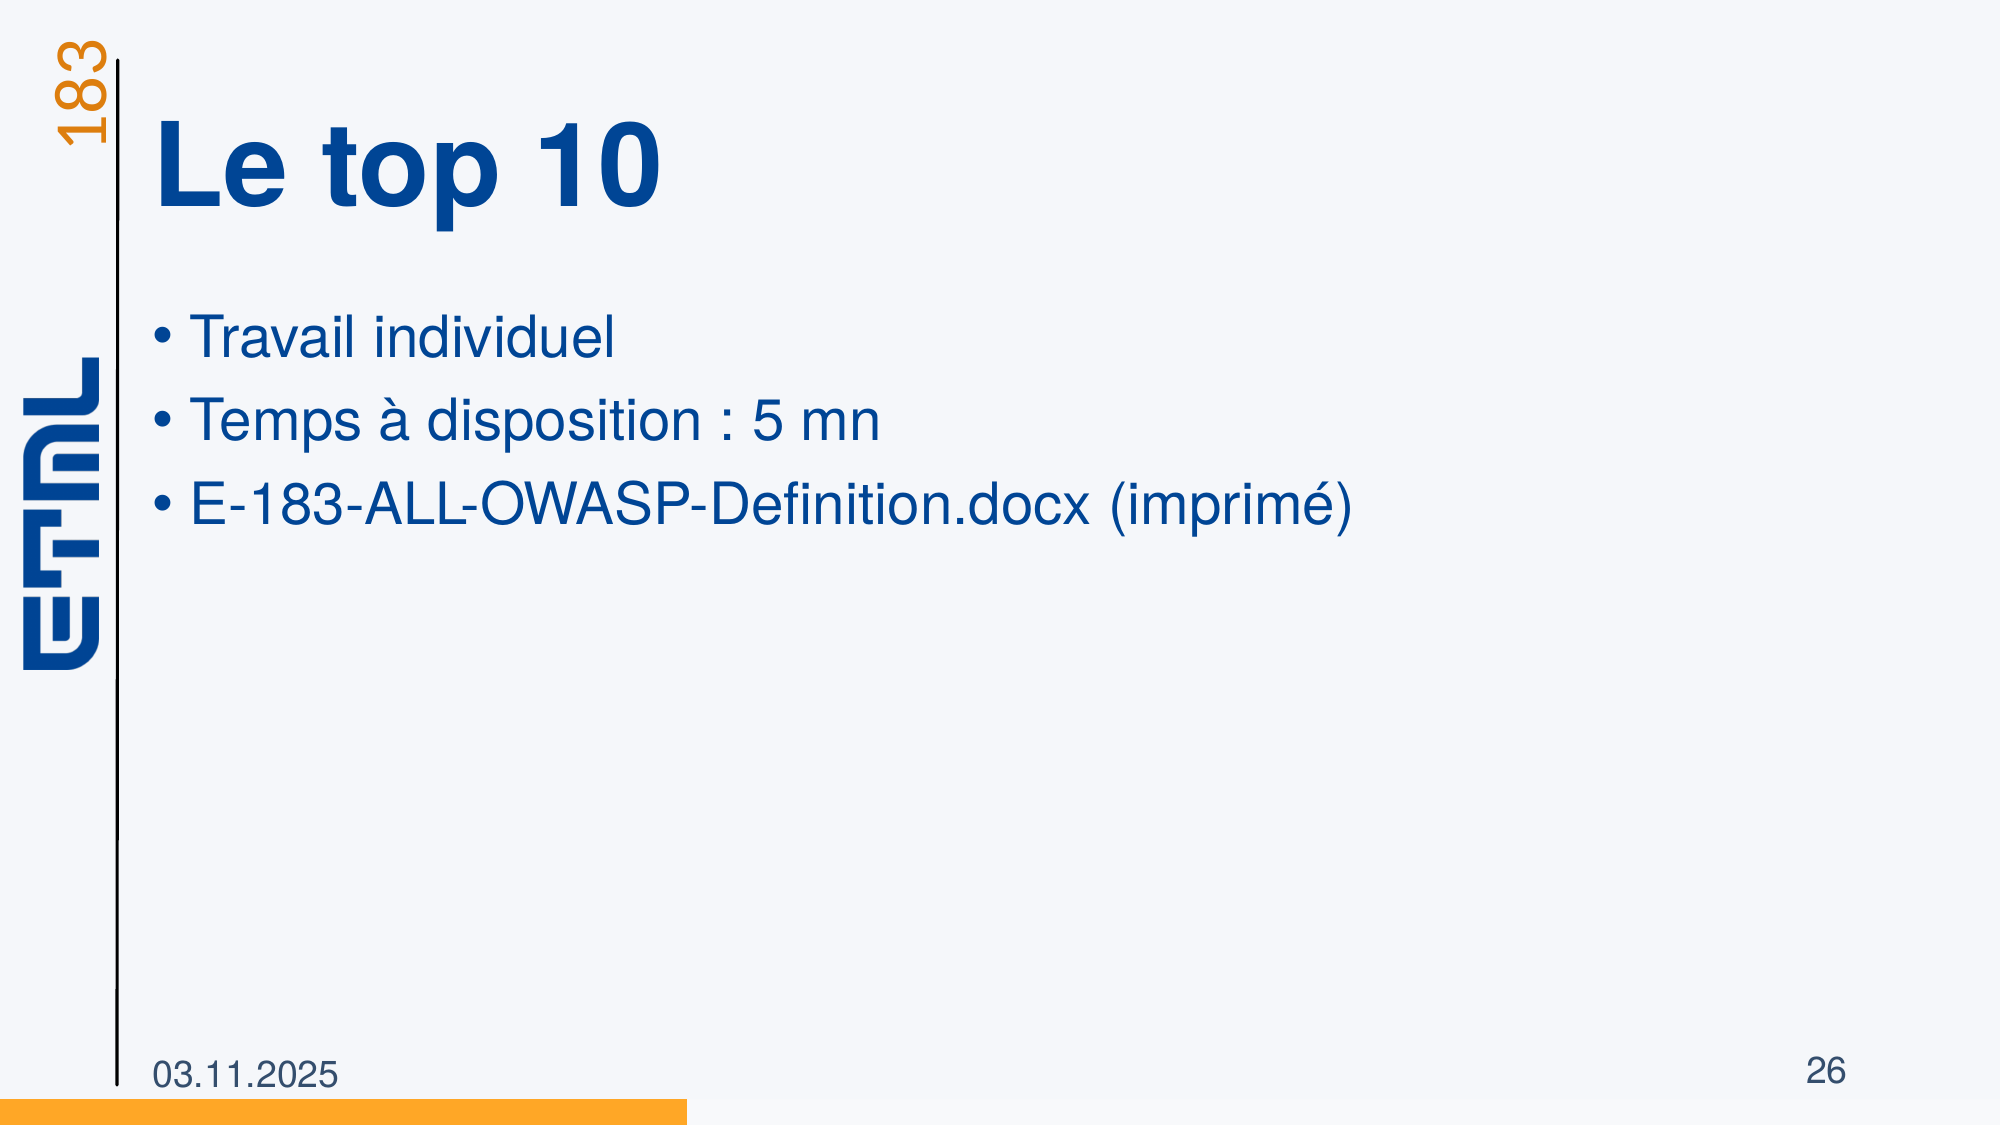

# Le top 10
Travail individuel
Temps à disposition : 5 mn
E-183-ALL-OWASP-Definition.docx (imprimé)
03.11.2025
26